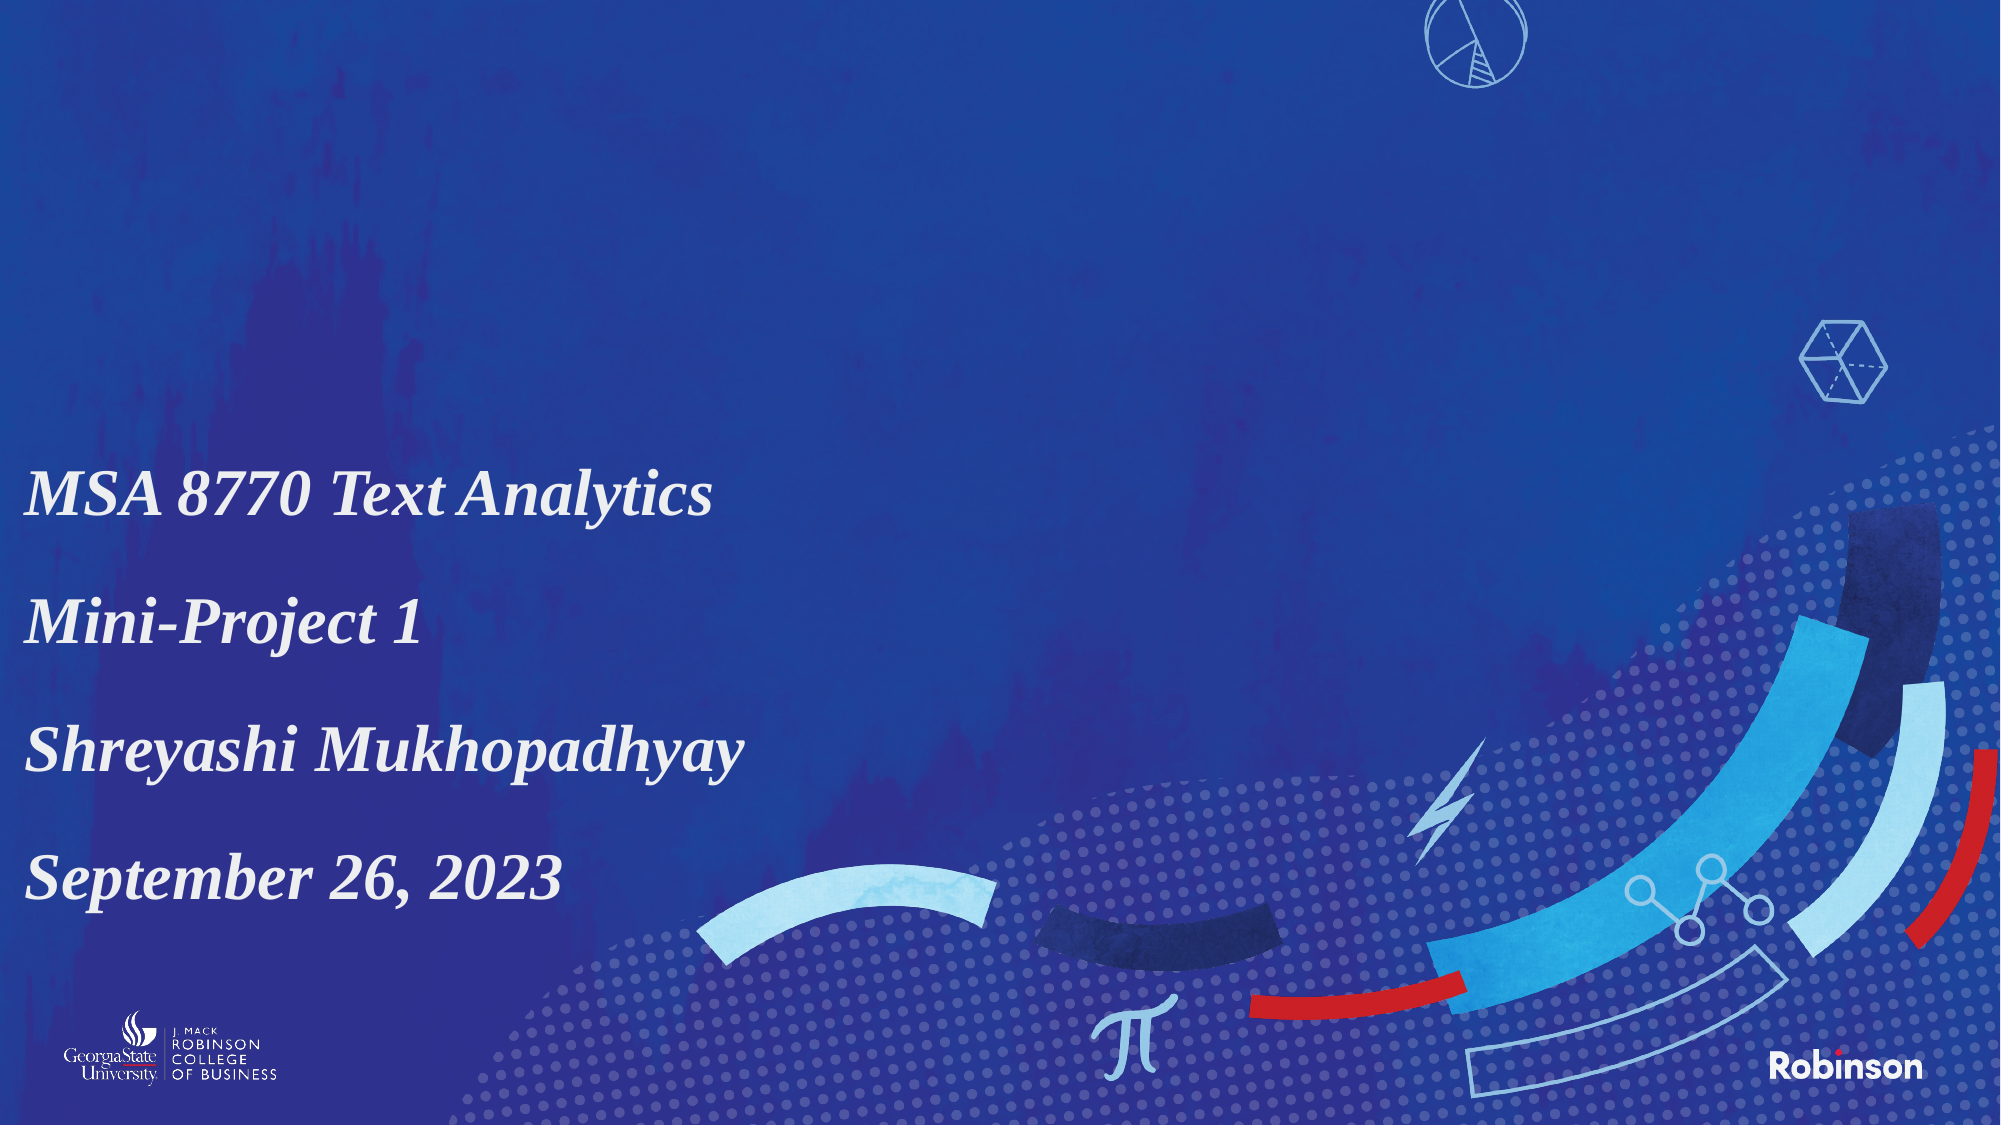

# MSA 8770 Text Analytics Mini-Project 1 Shreyashi Mukhopadhyay September 26, 2023
1